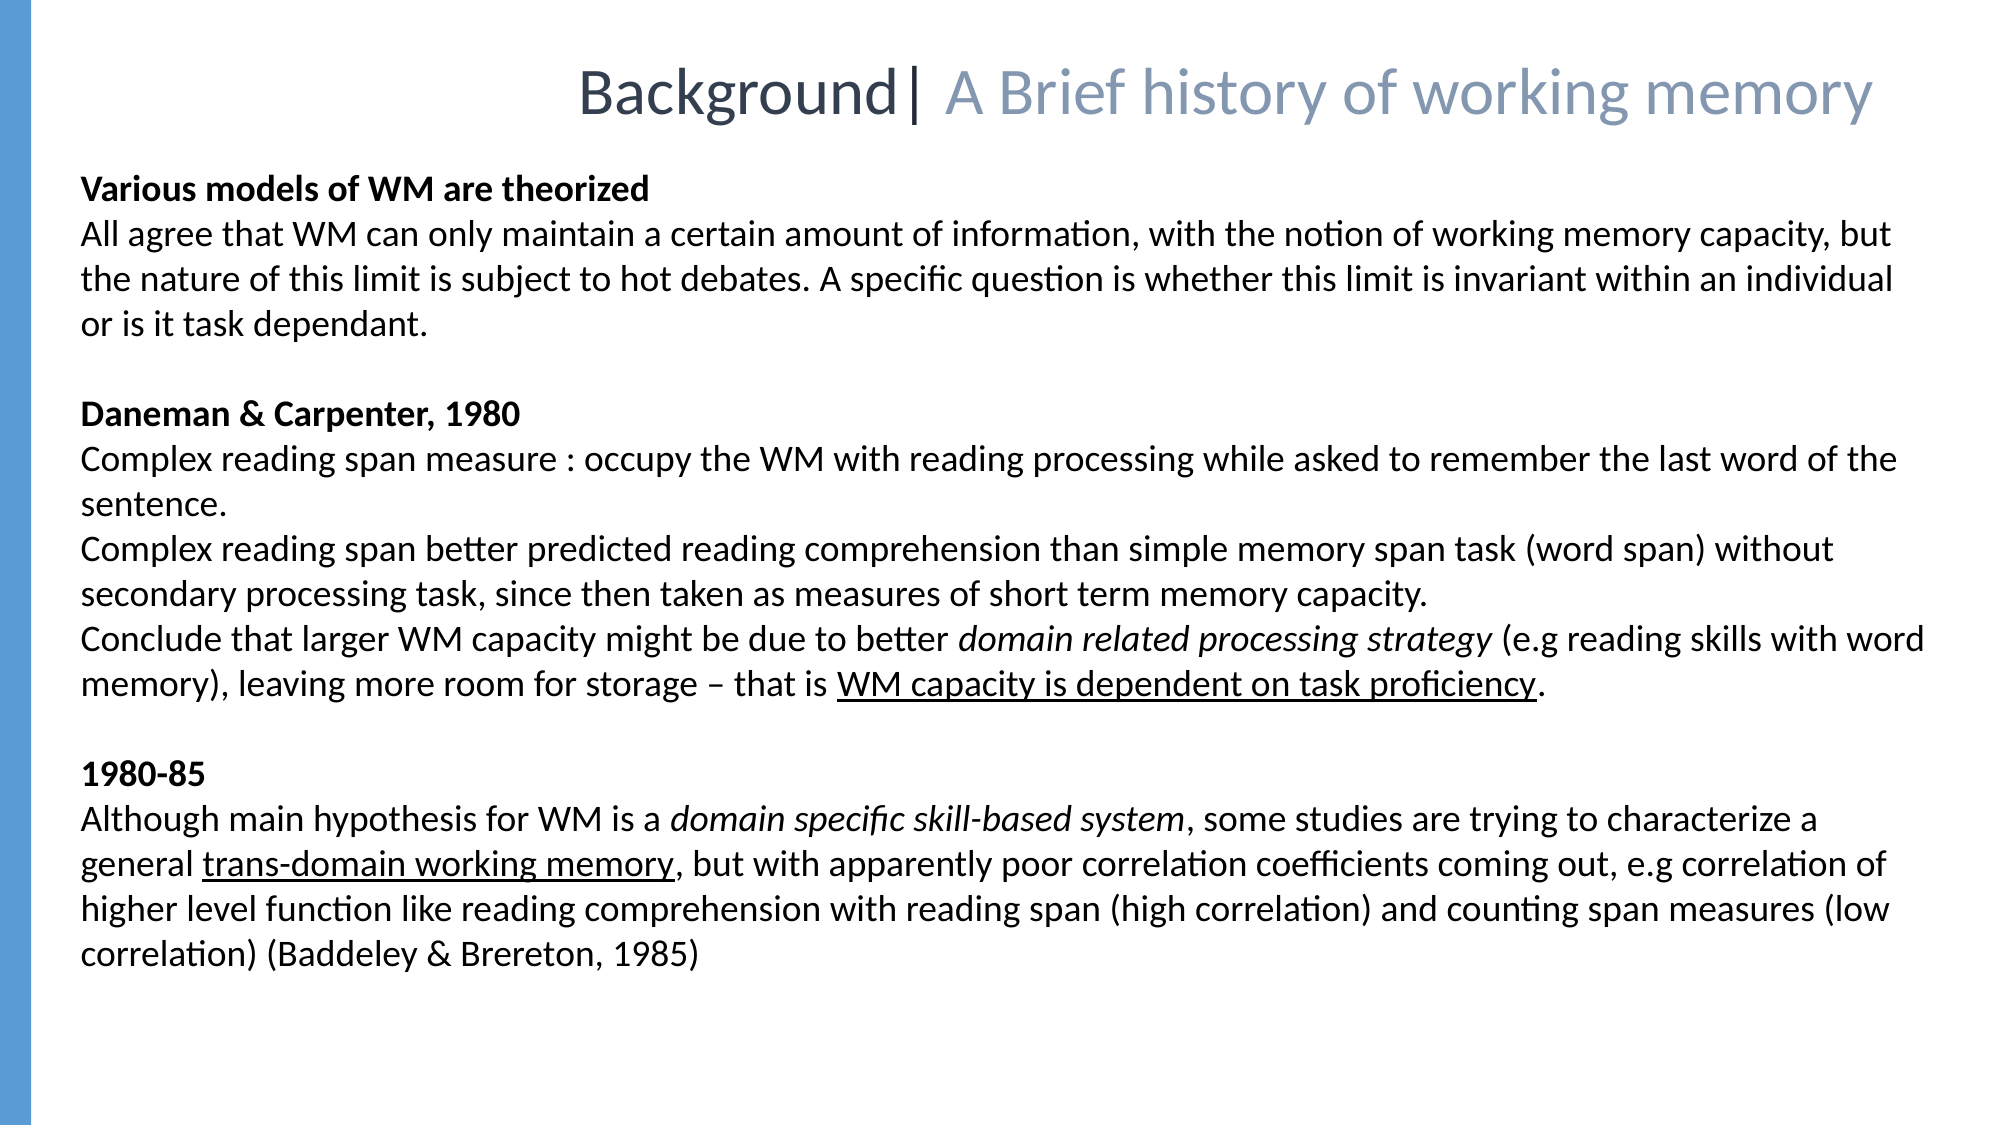

Background| A Brief history of working memory

Various models of WM are theorized
All agree that WM can only maintain a certain amount of information, with the notion of working memory capacity, but the nature of this limit is subject to hot debates. A specific question is whether this limit is invariant within an individual or is it task dependant.

Daneman & Carpenter, 1980
Complex reading span measure : occupy the WM with reading processing while asked to remember the last word of the sentence.
Complex reading span better predicted reading comprehension than simple memory span task (word span) without secondary processing task, since then taken as measures of short term memory capacity.
Conclude that larger WM capacity might be due to better domain related processing strategy (e.g reading skills with word memory), leaving more room for storage – that is WM capacity is dependent on task proficiency.

1980-85
Although main hypothesis for WM is a domain specific skill-based system, some studies are trying to characterize a general trans-domain working memory, but with apparently poor correlation coefficients coming out, e.g correlation of higher level function like reading comprehension with reading span (high correlation) and counting span measures (low correlation) (Baddeley & Brereton, 1985)